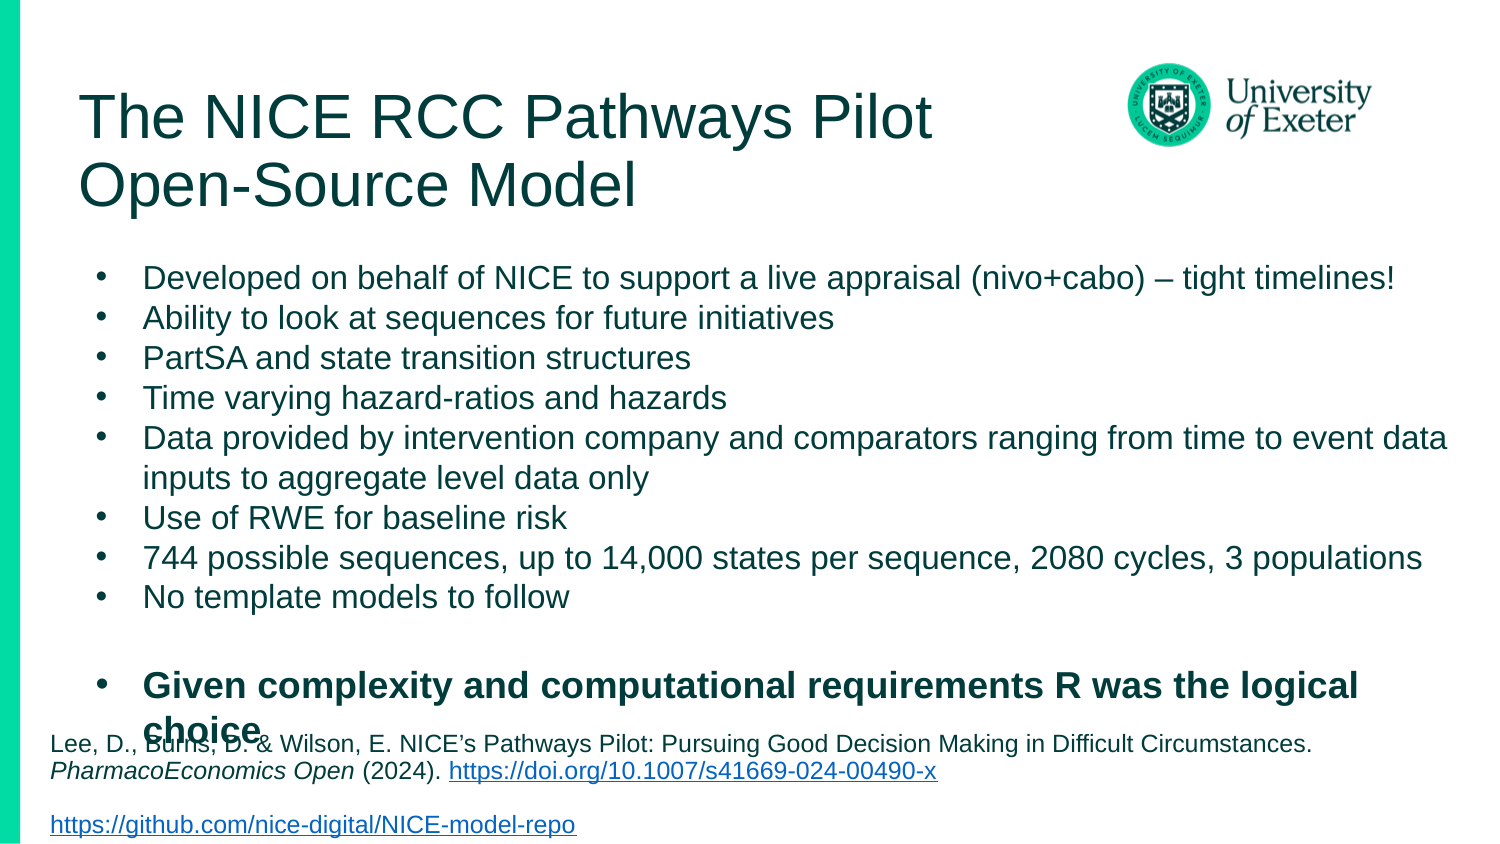

The NICE RCC Pathways Pilot Open-Source Model
Developed on behalf of NICE to support a live appraisal (nivo+cabo) – tight timelines!
Ability to look at sequences for future initiatives
PartSA and state transition structures
Time varying hazard-ratios and hazards
Data provided by intervention company and comparators ranging from time to event data inputs to aggregate level data only
Use of RWE for baseline risk
744 possible sequences, up to 14,000 states per sequence, 2080 cycles, 3 populations
No template models to follow

Given complexity and computational requirements R was the logical choice

# Lee, D., Burns, D. & Wilson, E. NICE’s Pathways Pilot: Pursuing Good Decision Making in Difficult Circumstances. PharmacoEconomics Open (2024). https://doi.org/10.1007/s41669-024-00490-x https://github.com/nice-digital/NICE-model-repo